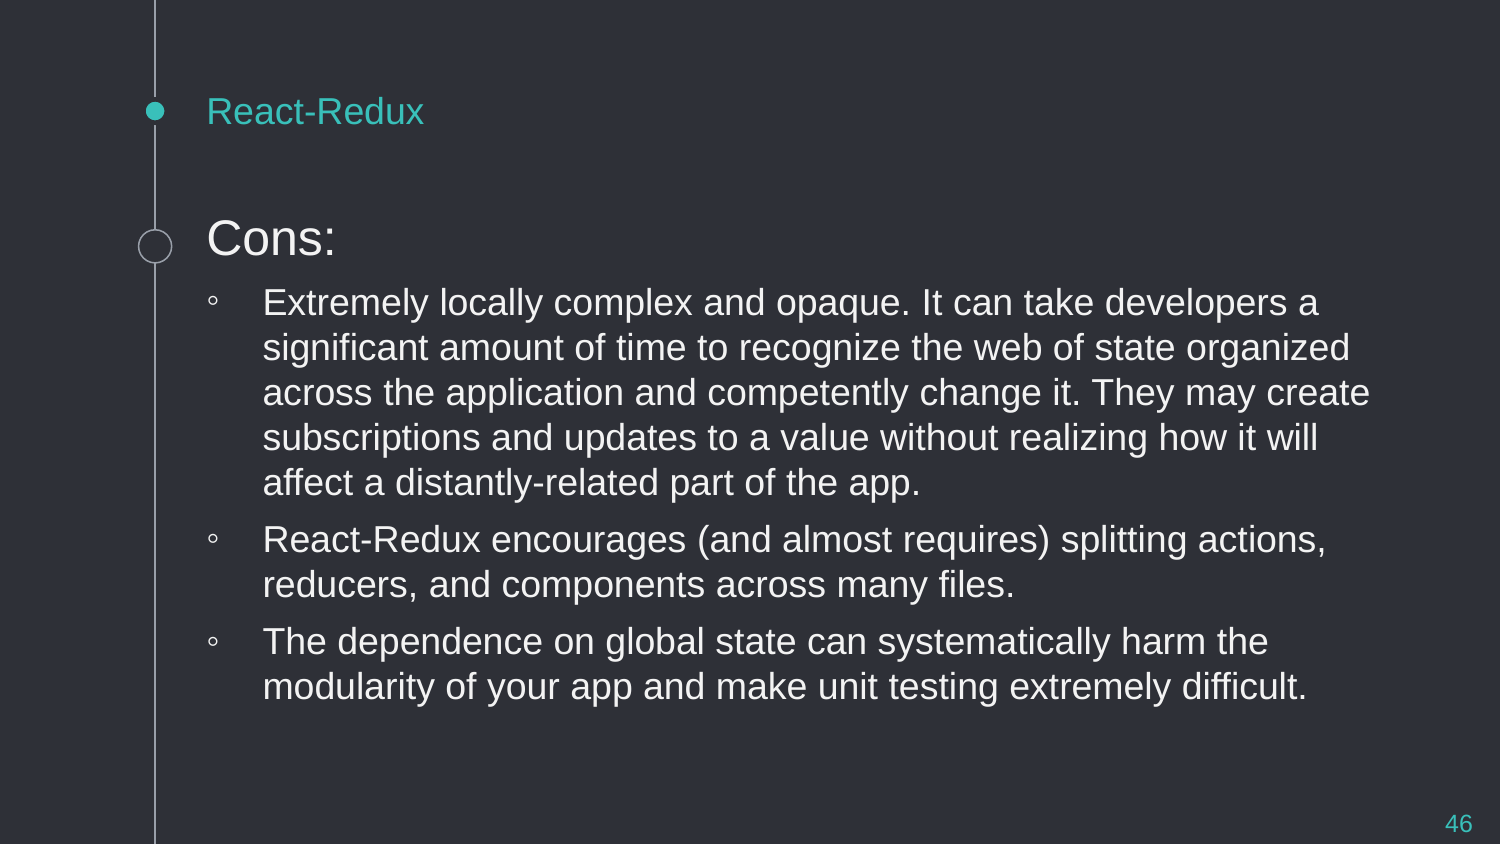

# React-Redux
Cons:
Extremely locally complex and opaque. It can take developers a significant amount of time to recognize the web of state organized across the application and competently change it. They may create subscriptions and updates to a value without realizing how it will affect a distantly-related part of the app.
React-Redux encourages (and almost requires) splitting actions, reducers, and components across many files.
The dependence on global state can systematically harm the modularity of your app and make unit testing extremely difficult.
46